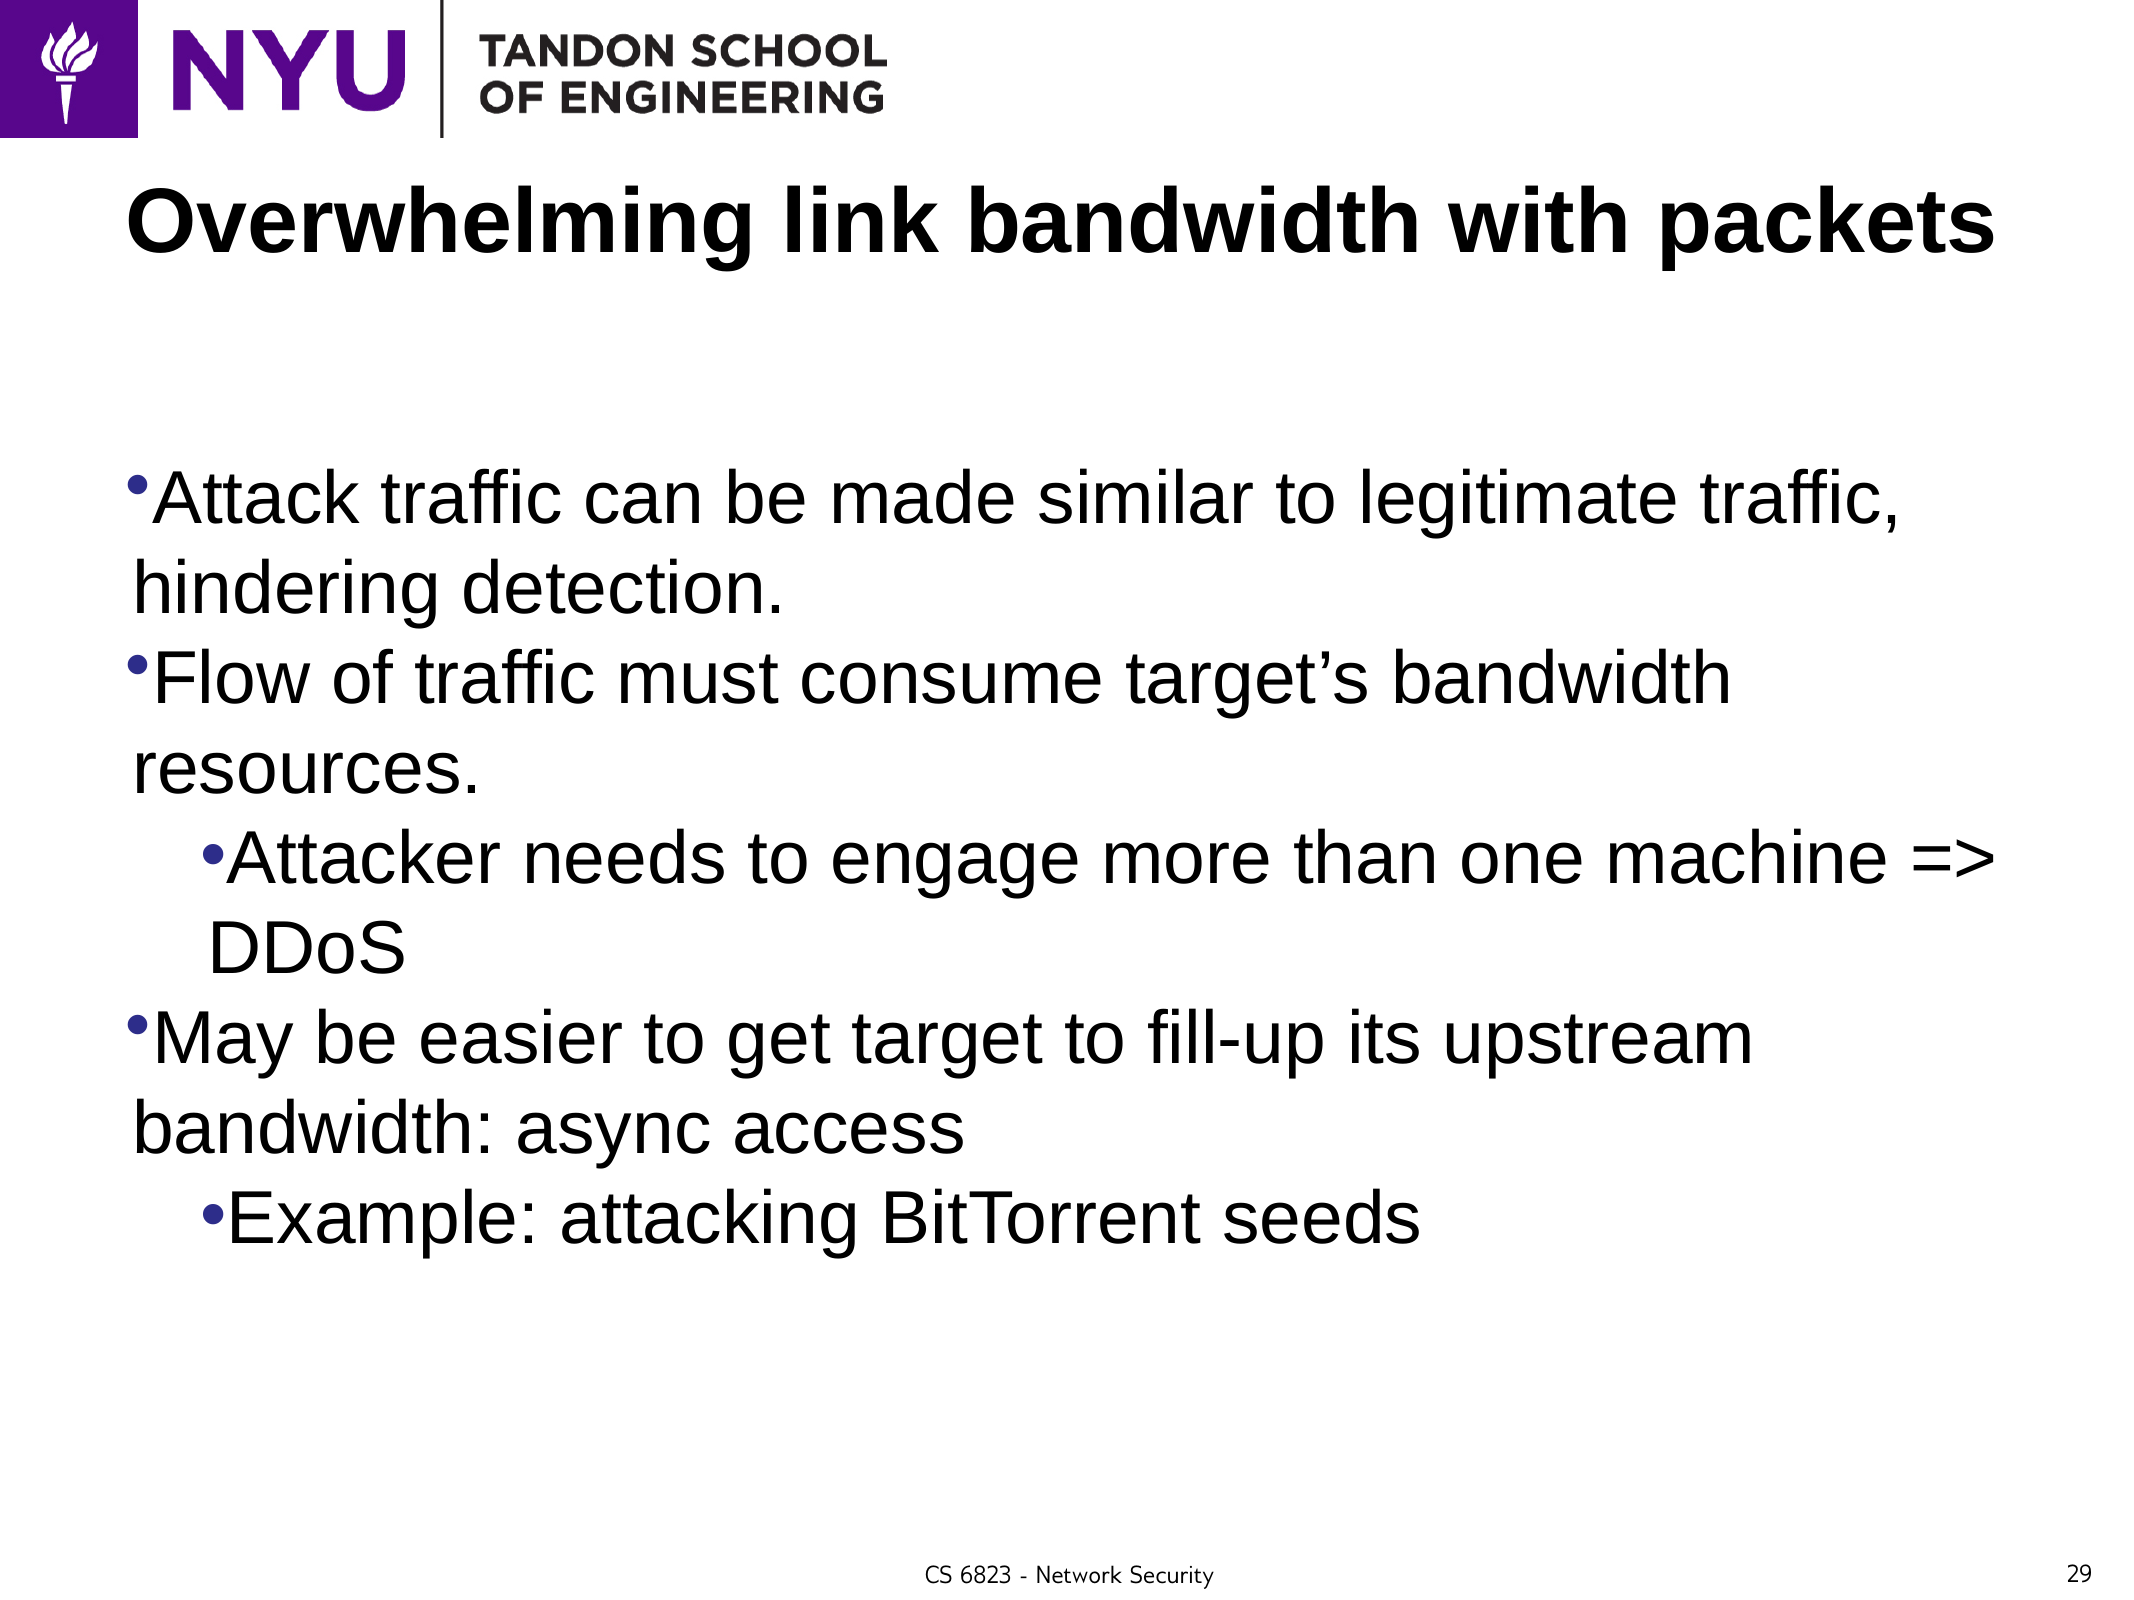

# Overwhelming link bandwidth with packets
Attack traffic can be made similar to legitimate traffic, hindering detection.
Flow of traffic must consume target’s bandwidth resources.
Attacker needs to engage more than one machine => DDoS
May be easier to get target to fill-up its upstream bandwidth: async access
Example: attacking BitTorrent seeds

29